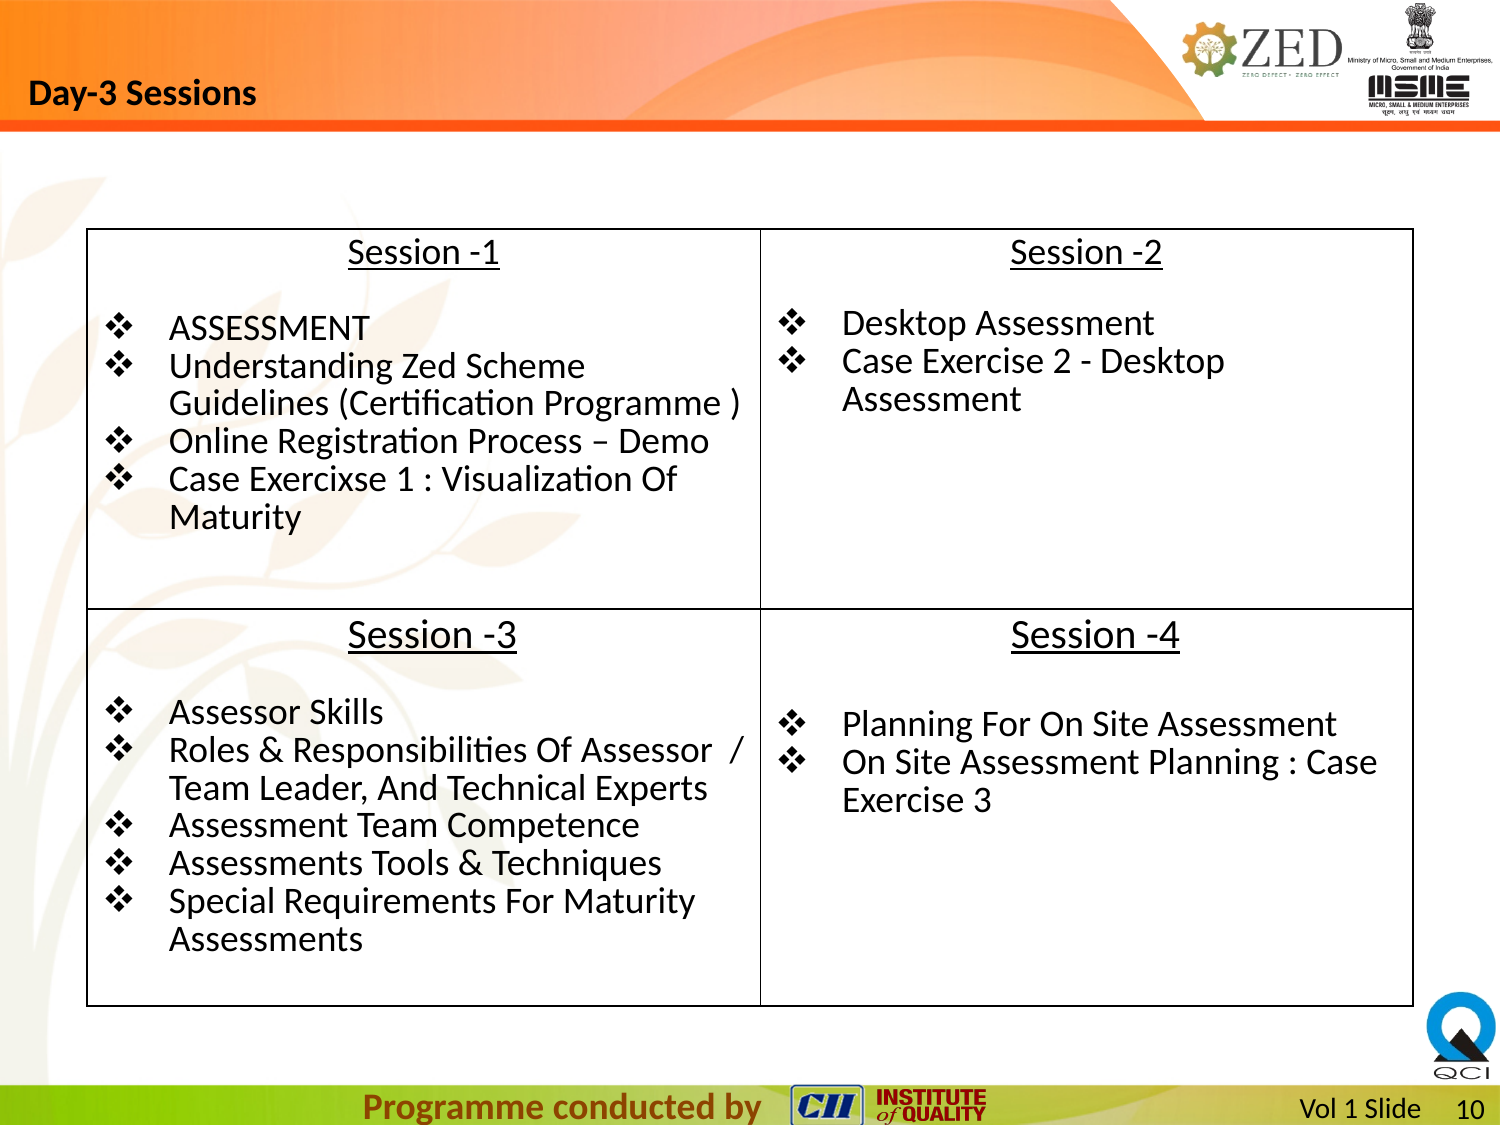

# Day-3 Sessions
Process Design for Quality - 7 Sub Parameters
| Session -1 ASSESSMENT Understanding Zed Scheme Guidelines (Certification Programme ) Online Registration Process – Demo Case Exercixse 1 : Visualization Of Maturity | Session -2 Desktop Assessment Case Exercise 2 - Desktop Assessment |
| --- | --- |
| Session -3 Assessor Skills Roles & Responsibilities Of Assessor / Team Leader, And Technical Experts Assessment Team Competence Assessments Tools & Techniques Special Requirements For Maturity Assessments | Session -4 Planning For On Site Assessment On Site Assessment Planning : Case Exercise 3 |